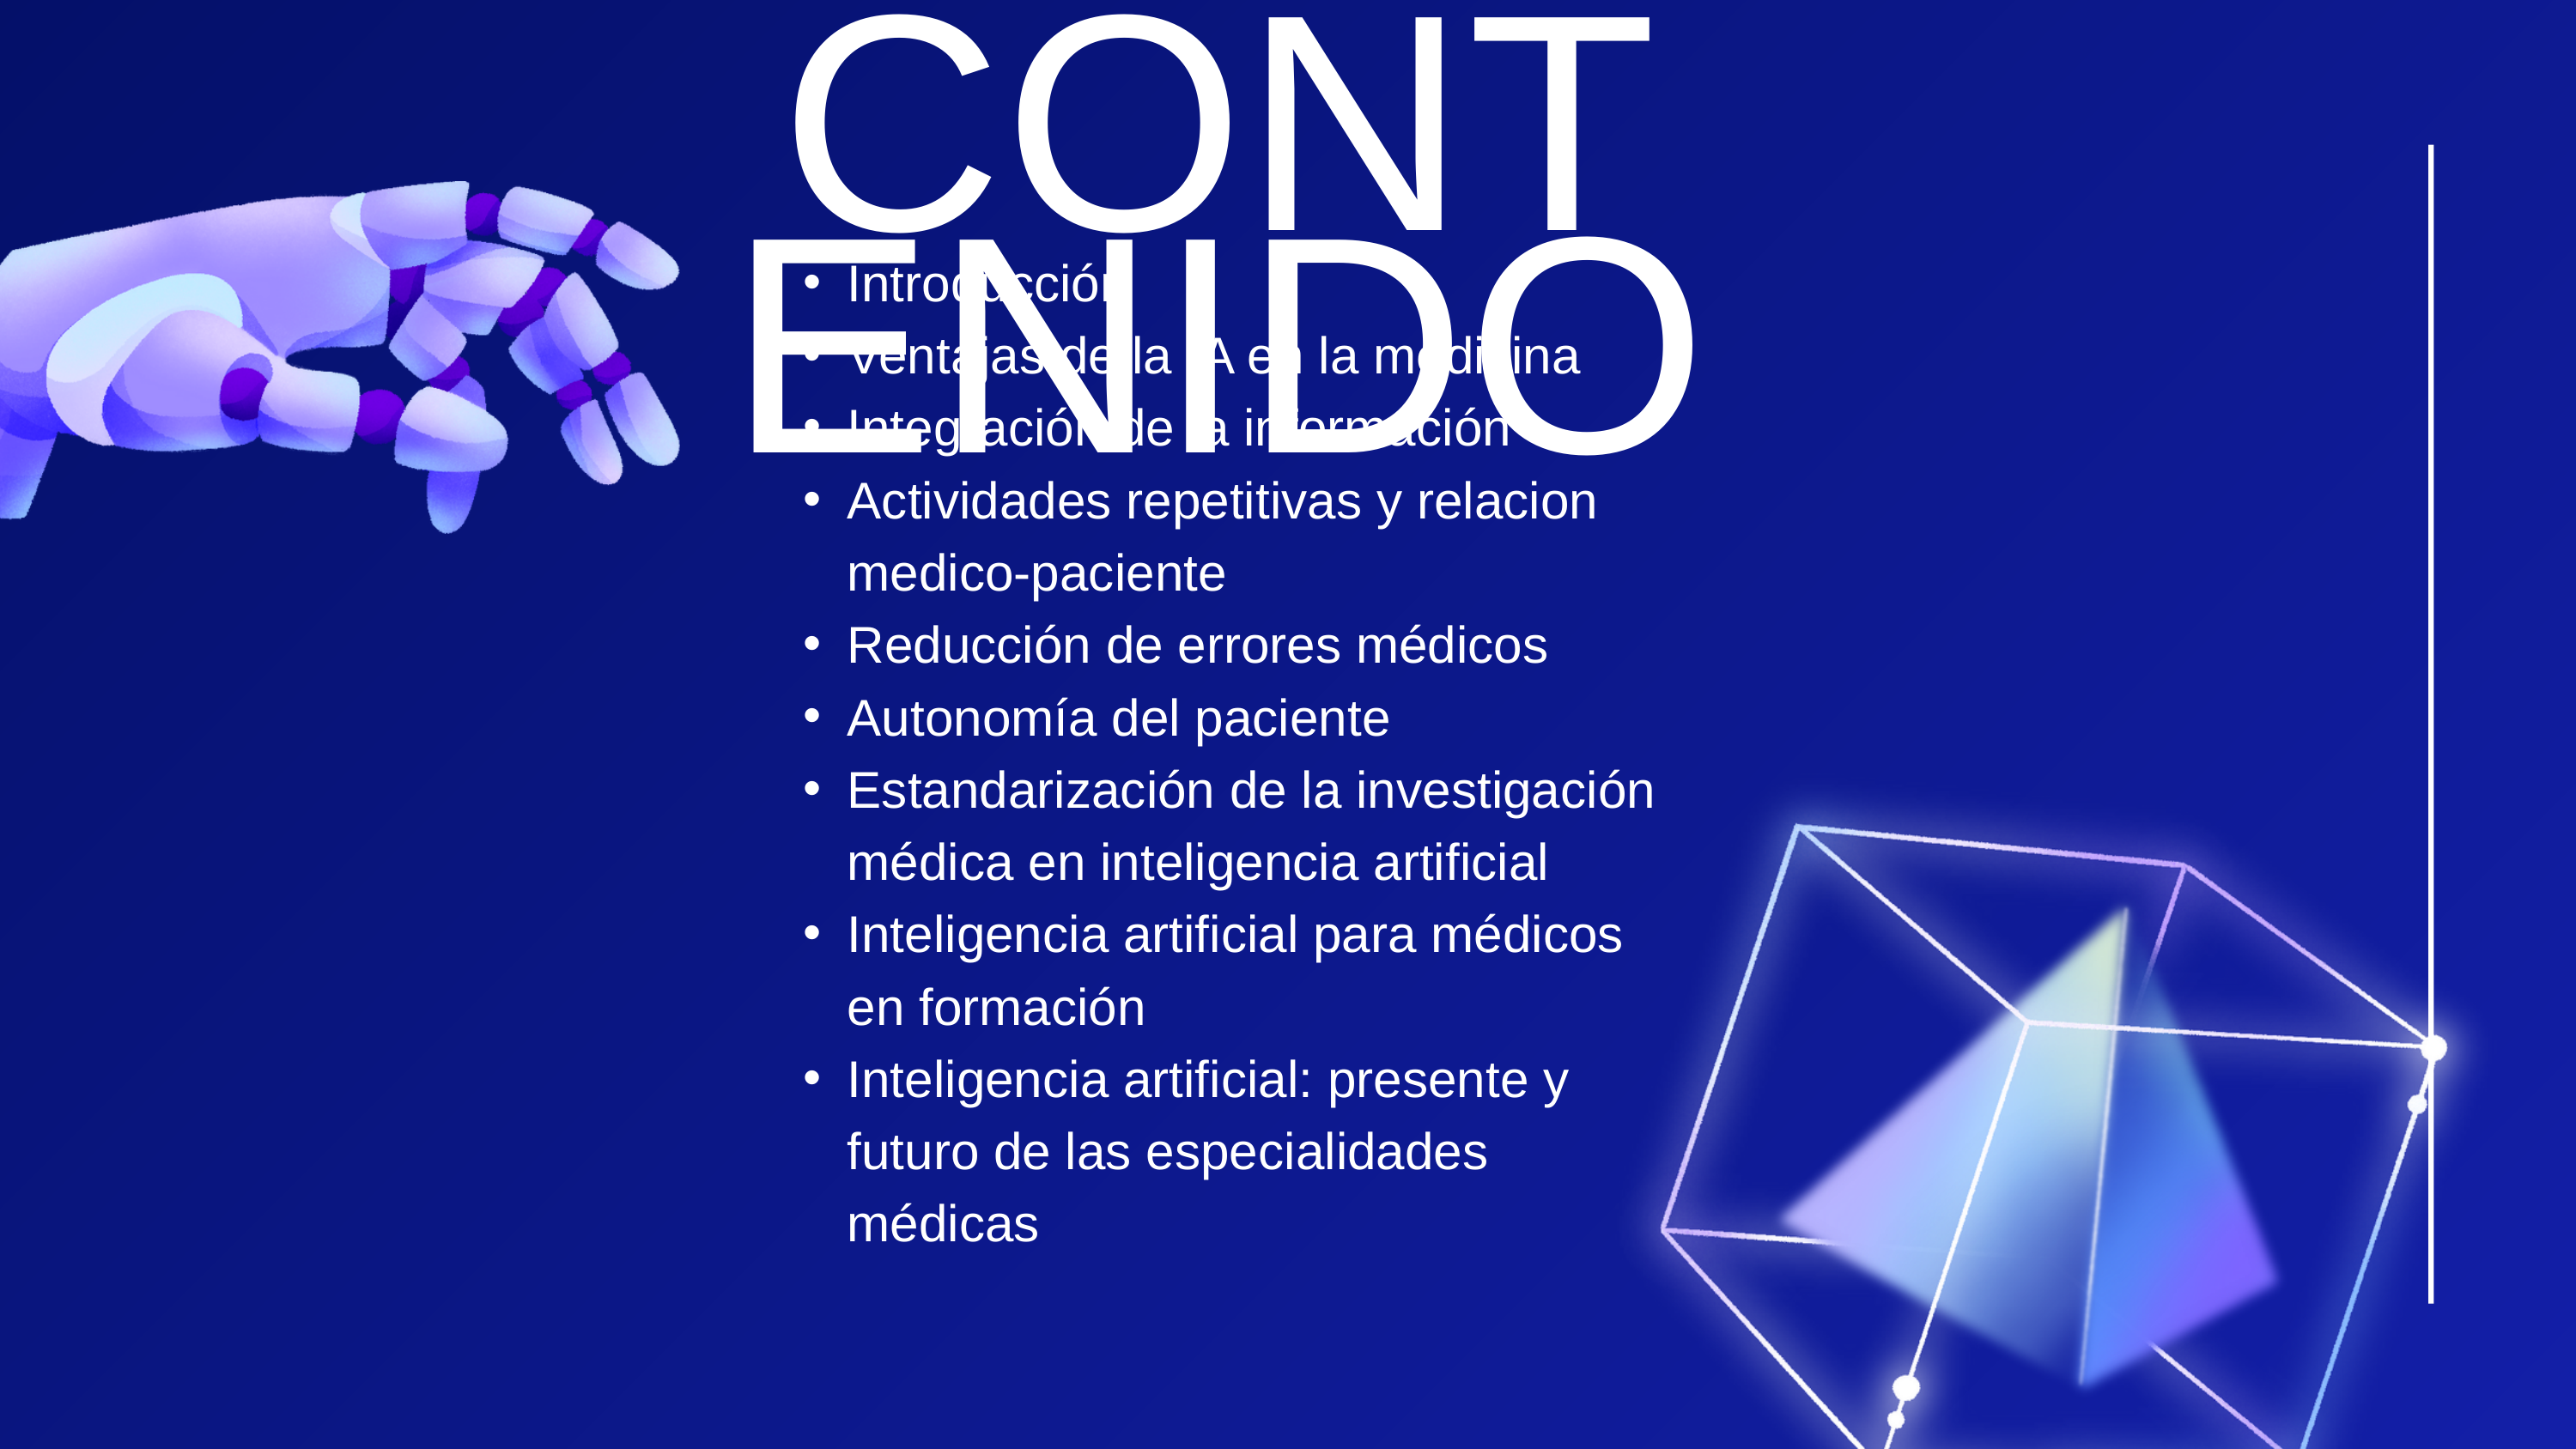

CONTENIDO

Introducción
Ventajas de la IA en la medicina
Integración de la información
Actividades repetitivas y relacion medico-paciente
Reducción de errores médicos
Autonomía del paciente
Estandarización de la investigación médica en inteligencia artificial
Inteligencia artificial para médicos en formación
Inteligencia artificial: presente y futuro de las especialidades médicas